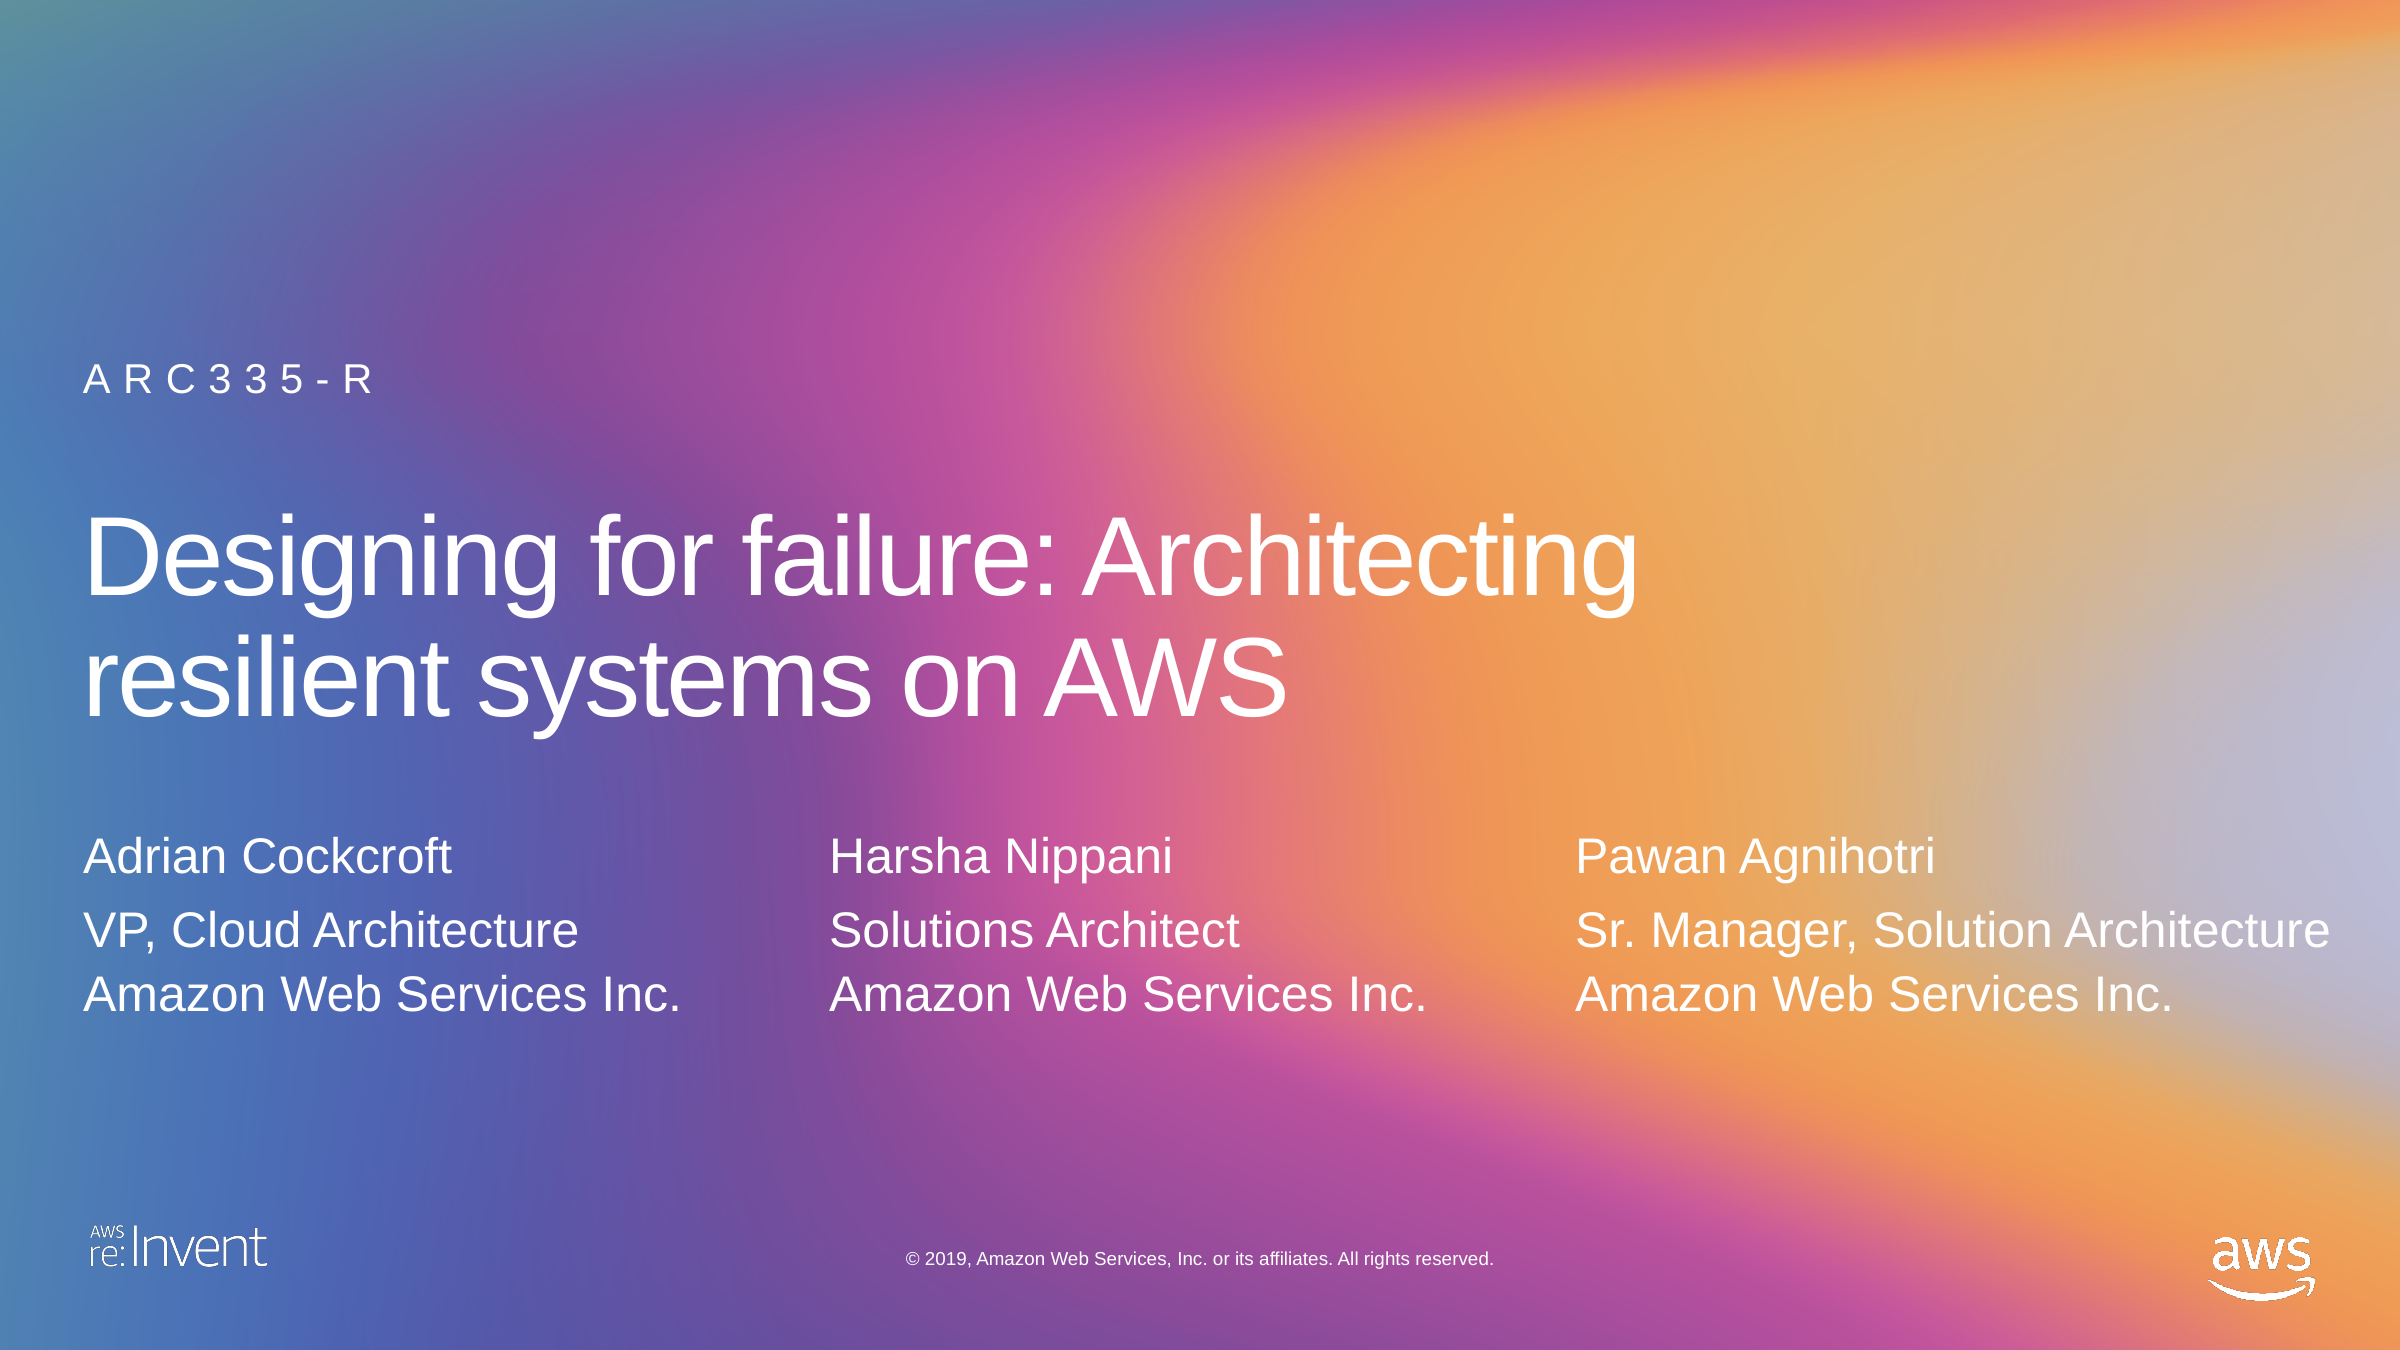

ARC335-R
# Designing for failure: Architecting resilient systems on AWS
Adrian Cockcroft
Harsha Nippani
Pawan Agnihotri

VP, Cloud Architecture
Amazon Web Services Inc.
Solutions Architect
Amazon Web Services Inc.

Sr. Manager, Solution Architecture
Amazon Web Services Inc.